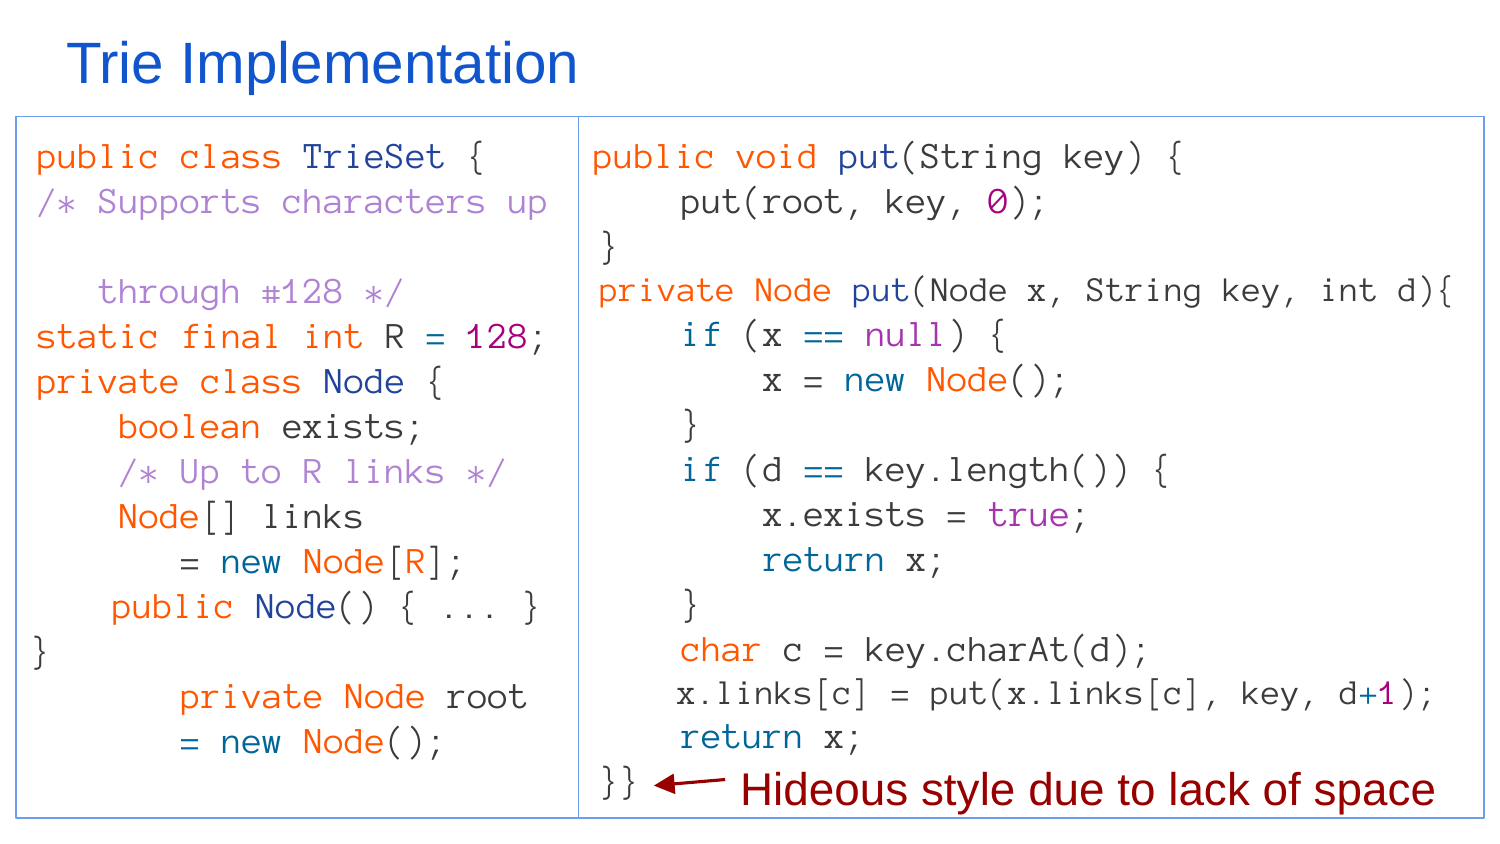

# Trie Implementation
public class TrieSet {
/* Supports characters up
   through #128 */
static final int R = 128;
private class Node {
    boolean exists;
    /* Up to R links */
    Node[] links
= new Node[R];
public Node() { ... }
}
	private Node root
= new Node();
public void put(String key) {
    put(root, key, 0);
}
private Node put(Node x, String key, int d){
    if (x == null) {
        x = new Node();
    }
    if (d == key.length()) {
        x.exists = true;
        return x;
    }
    char c = key.charAt(d);
    x.links[c] = put(x.links[c], key, d+1);
    return x;
}}

Hideous style due to lack of space